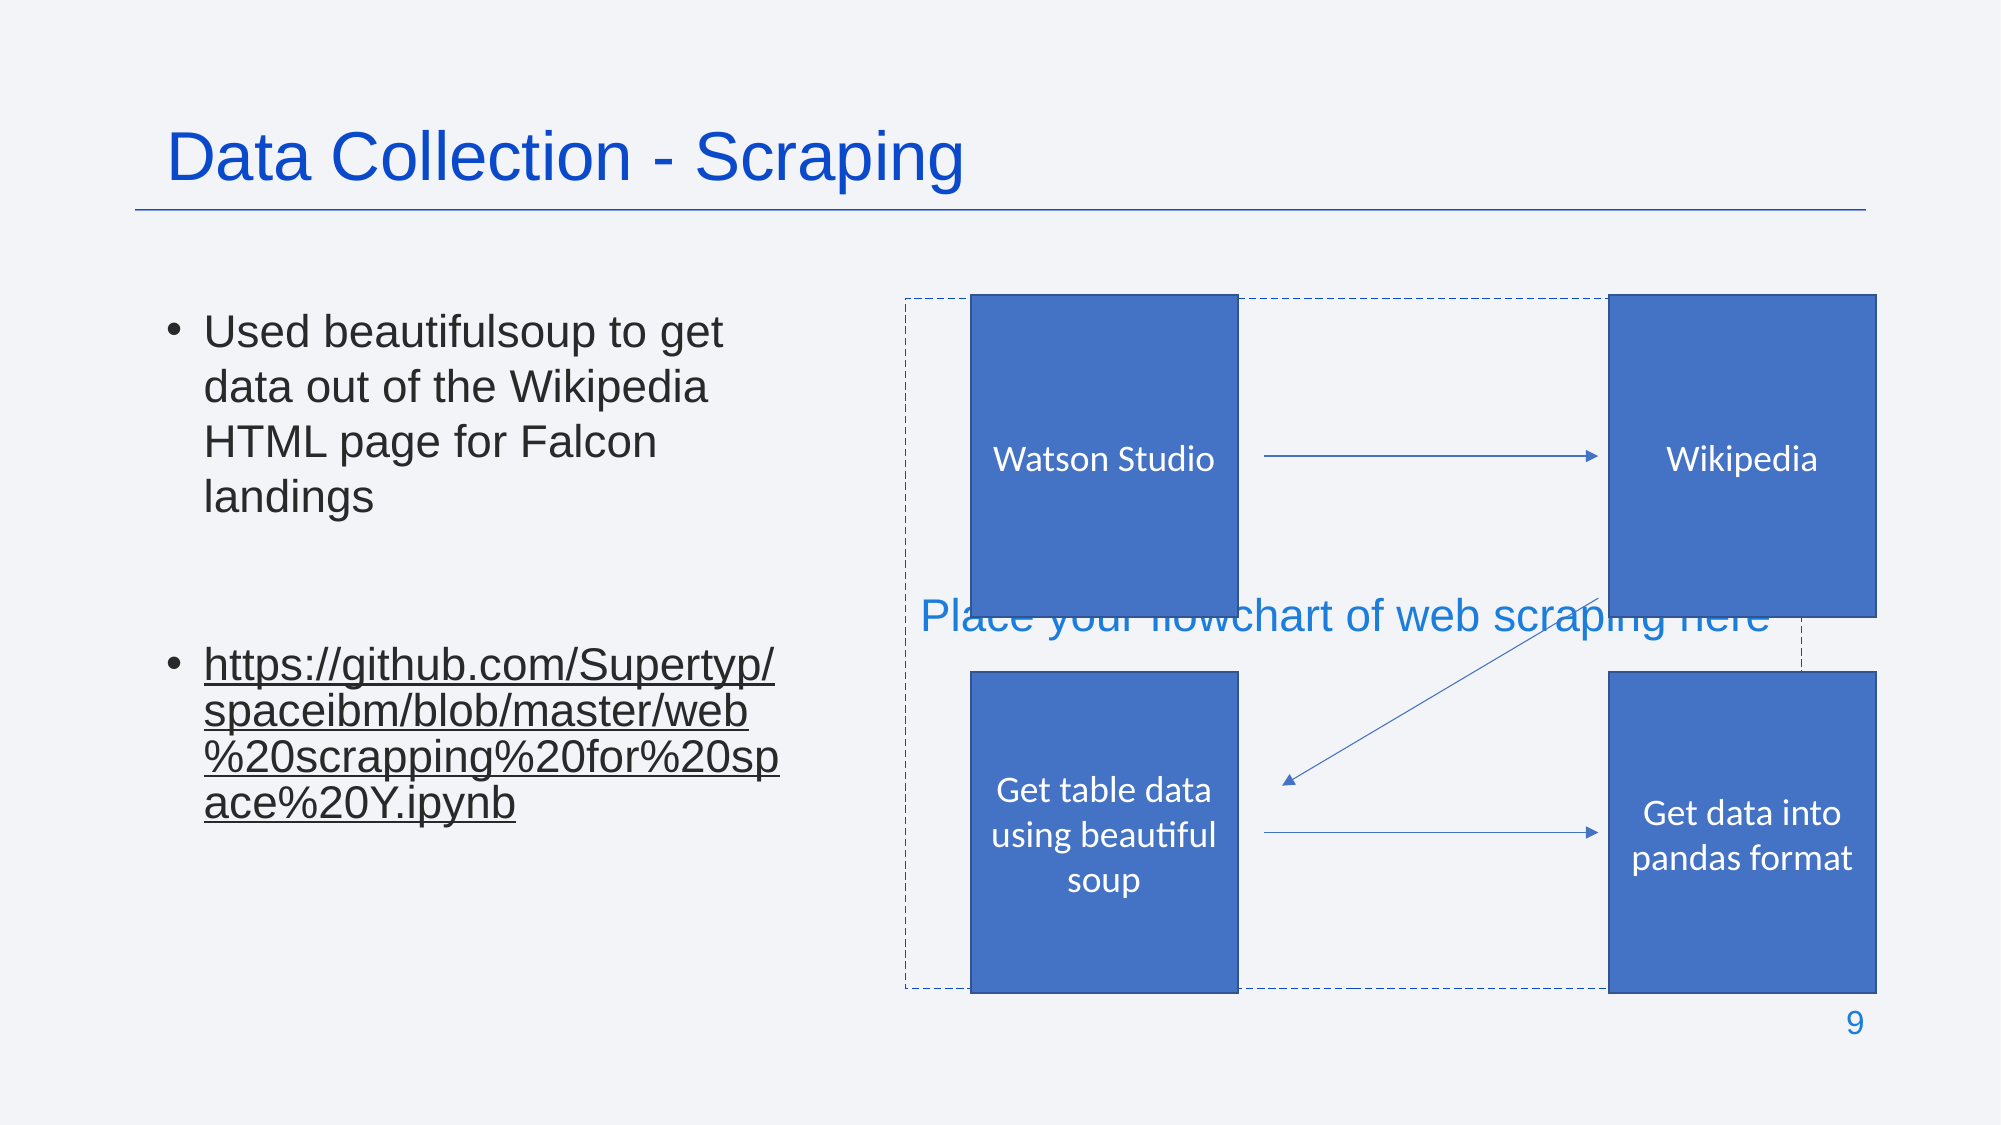

Data Collection - Scraping
Used beautifulsoup to get data out of the Wikipedia HTML page for Falcon landings

https://github.com/Supertyp/spaceibm/blob/master/web%20scrapping%20for%20space%20Y.ipynb
Watson Studio
Wikipedia

Place your flowchart of web scraping here
Get table data using beautiful soup
Get data into pandas format
9